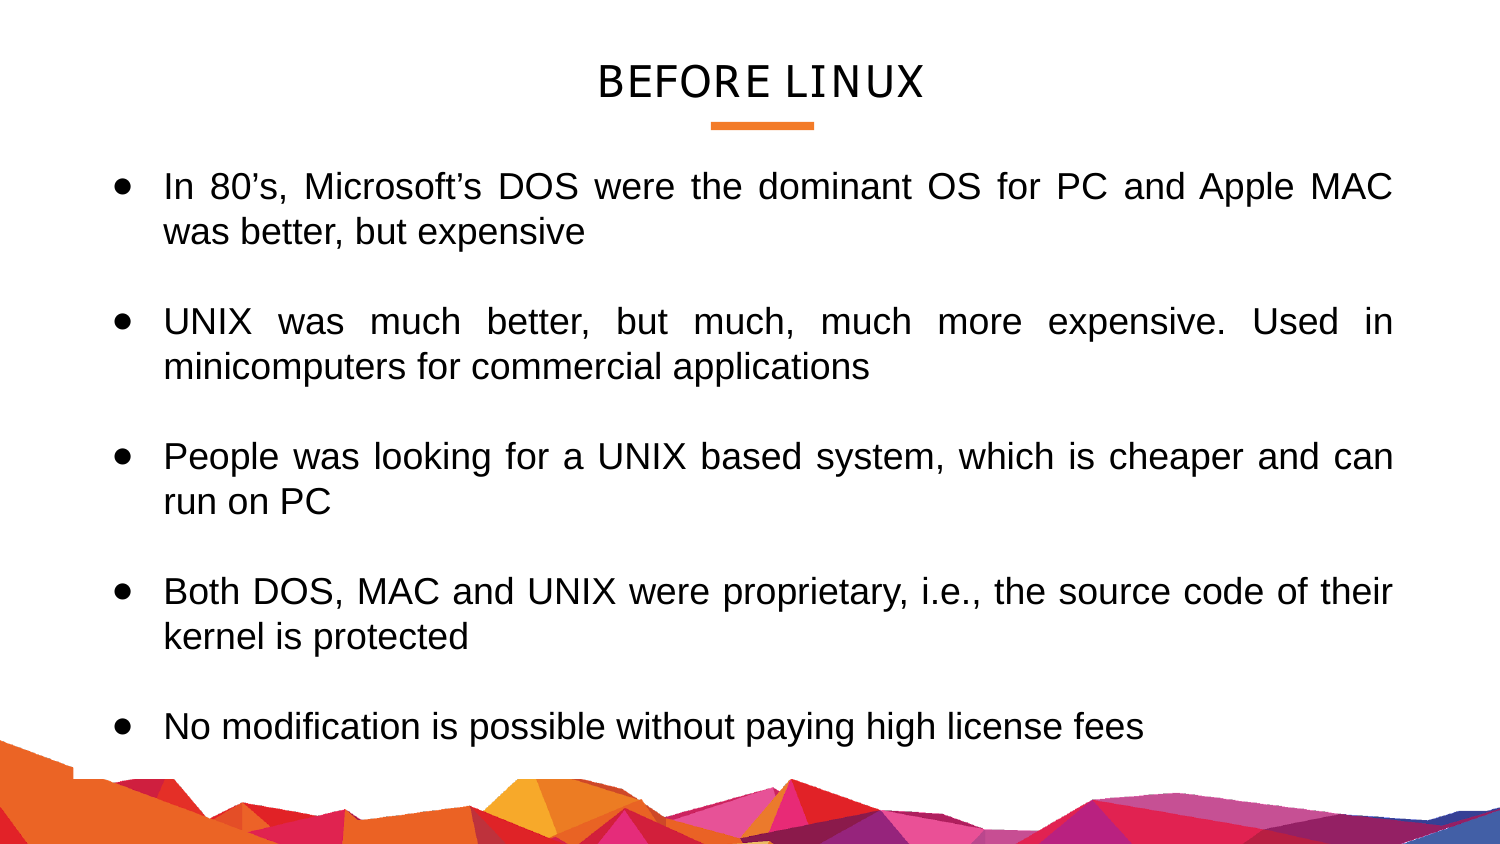

# BEFORE LINUX

In 80’s, Microsoft’s DOS were the dominant OS for PC and Apple MAC was better, but expensive

UNIX was much better, but much, much more expensive. Used in minicomputers for commercial applications

People was looking for a UNIX based system, which is cheaper and can run on PC

Both DOS, MAC and UNIX were proprietary, i.e., the source code of their kernel is protected

No modification is possible without paying high license fees